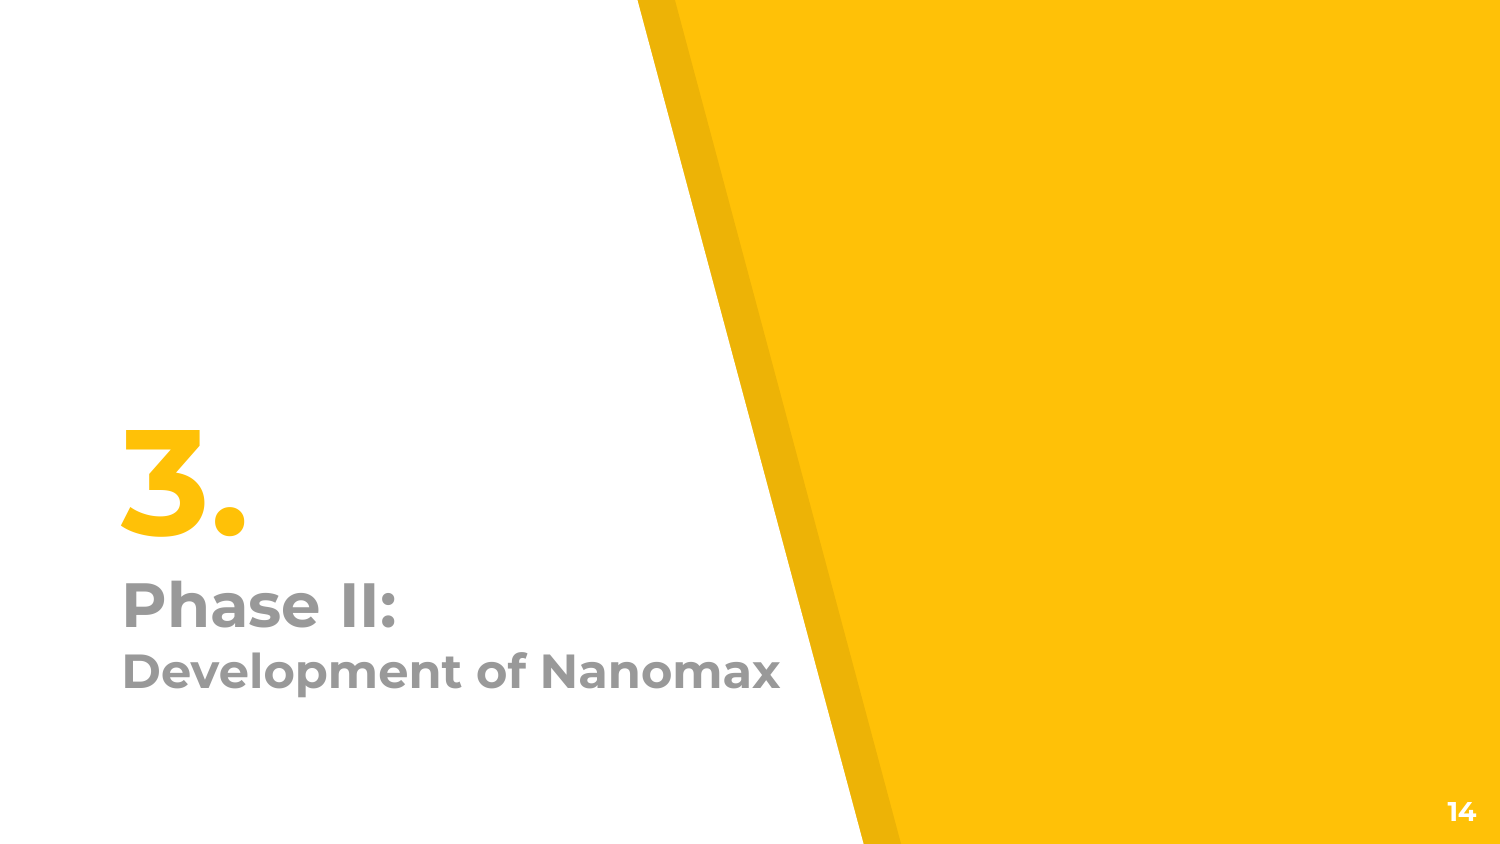

# 3.
Phase II:
Development of Nanomax
14